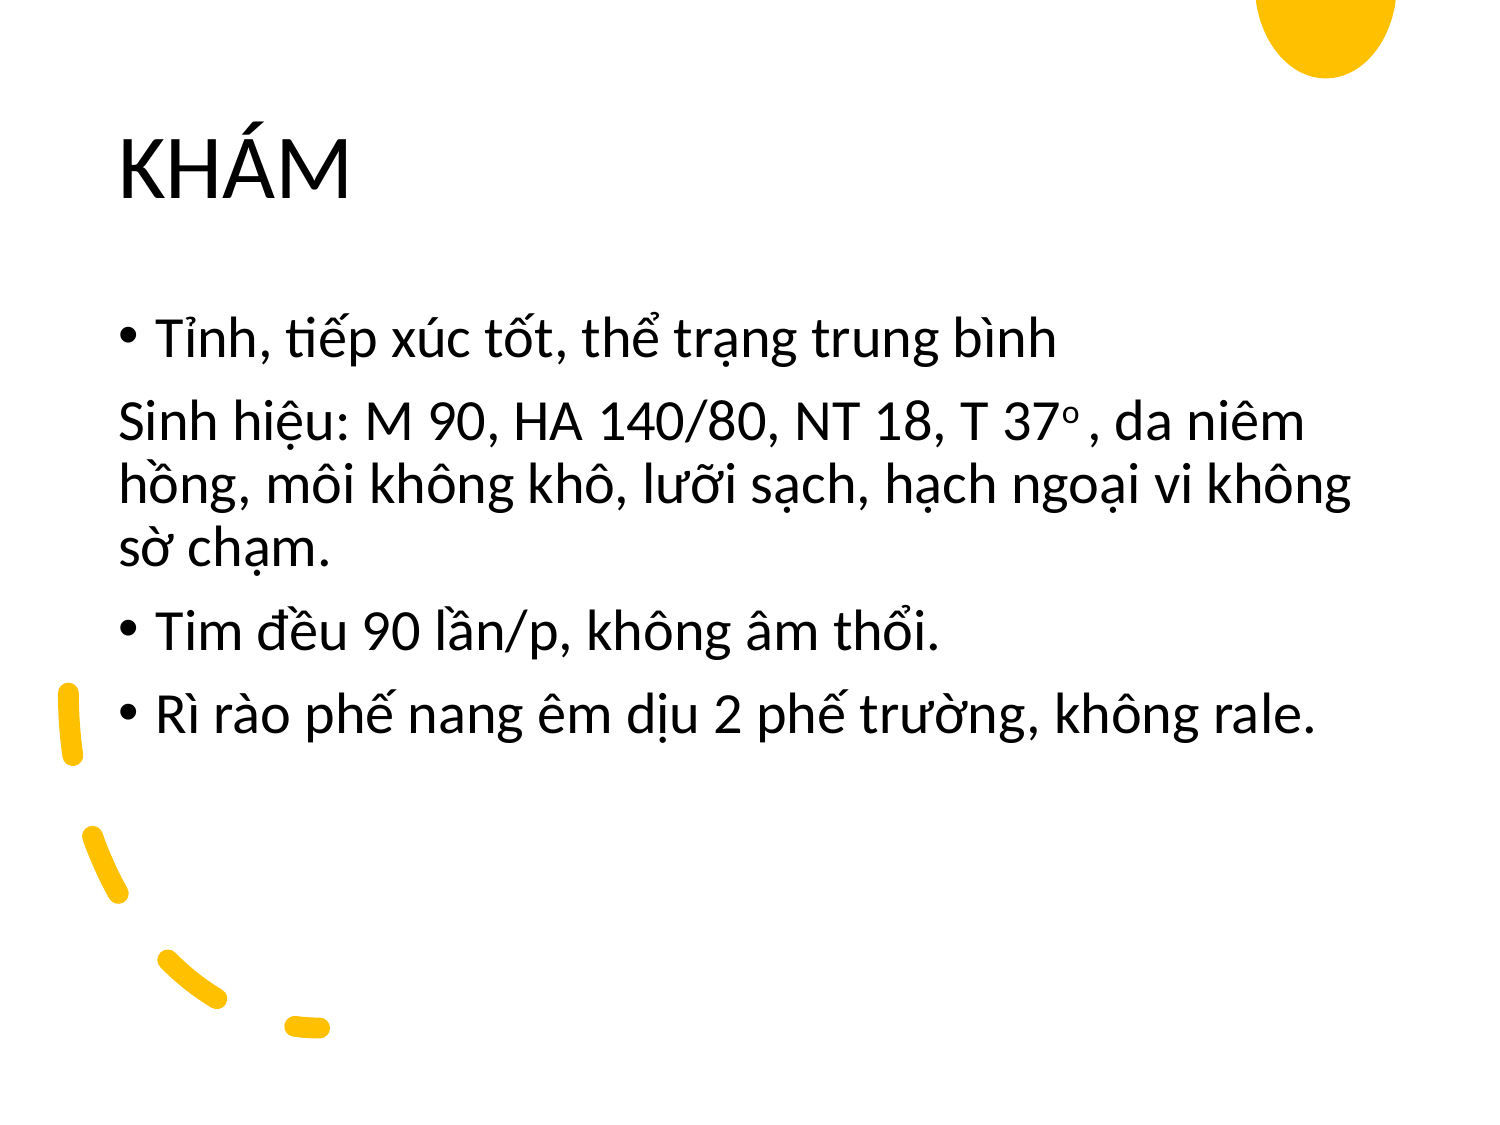

# KHÁM
Tỉnh, tiếp xúc tốt, thể trạng trung bình
Sinh hiệu: M 90, HA 140/80, NT 18, T 37o , da niêm hồng, môi không khô, lưỡi sạch, hạch ngoại vi không sờ chạm.
Tim đều 90 lần/p, không âm thổi.
Rì rào phế nang êm dịu 2 phế trường, không rale.